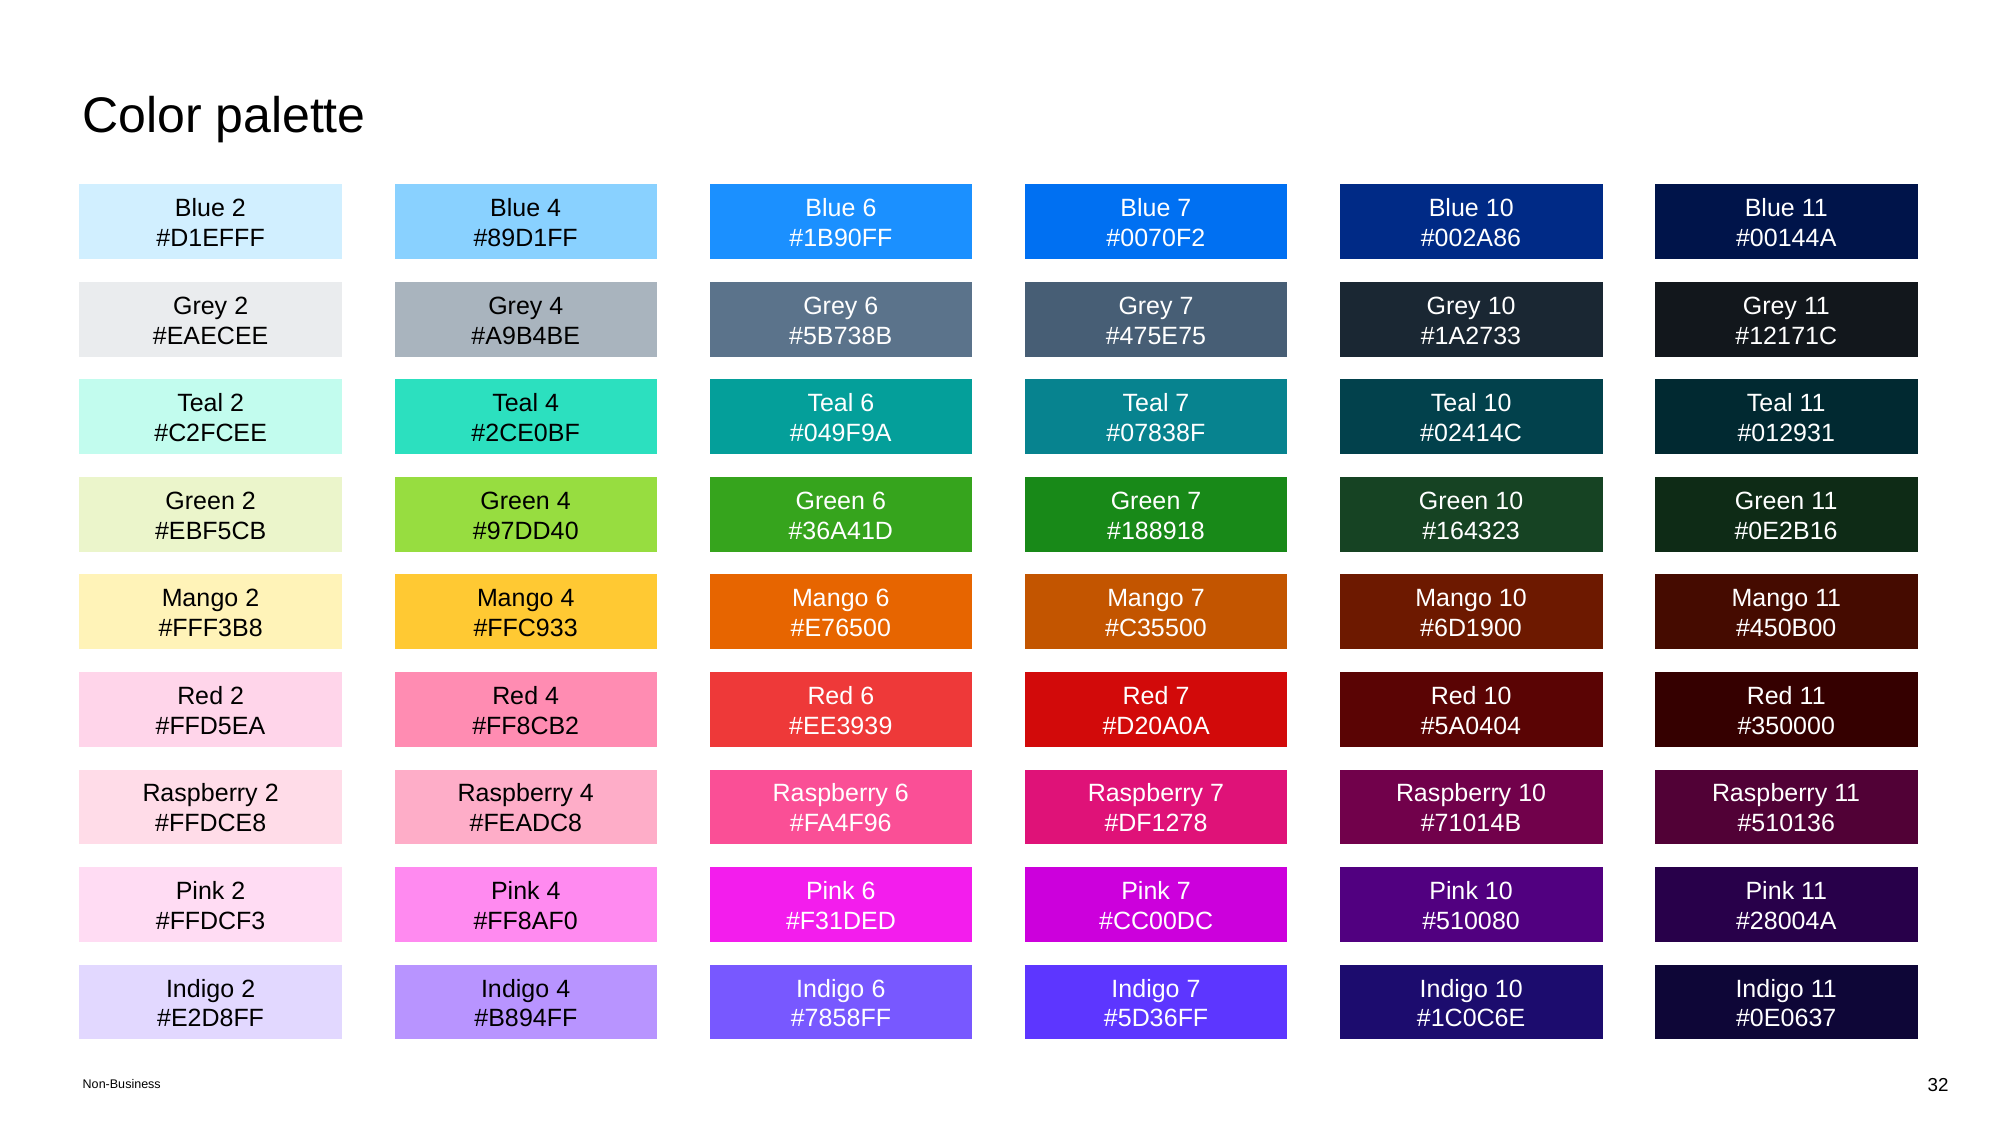

# Color palette
Blue 2
#D1EFFF
Blue 4
#89D1FF
Blue 6
#1B90FF
Blue 7
#0070F2
Blue 10
#002A86
Blue 11
#00144A
Grey 2
#EAECEE
Grey 4
#A9B4BE
Grey 6
#5B738B
Grey 7
#475E75
Grey 10
#1A2733
Grey 11
#12171C
Teal 2
#C2FCEE
Teal 4
#2CE0BF
Teal 6
#049F9A
Teal 7
#07838F
Teal 10
#02414C
Teal 11
#012931
Green 2
#EBF5CB
Green 4
#97DD40
Green 6
#36A41D
Green 7
#188918
Green 10
#164323
Green 11
#0E2B16
Mango 2
#FFF3B8
Mango 4
#FFC933
Mango 6
#E76500
Mango 7
#C35500
Mango 10
#6D1900
Mango 11
#450B00
Red 2
#FFD5EA
Red 4
#FF8CB2
Red 6
#EE3939
Red 7
#D20A0A
Red 10
#5A0404
Red 11
#350000
Raspberry 2
#FFDCE8
Raspberry 4
#FEADC8
Raspberry 6
#FA4F96
Raspberry 7
#DF1278
Raspberry 10
#71014B
Raspberry 11
#510136
Pink 2
#FFDCF3
Pink 4
#FF8AF0
Pink 6
#F31DED
Pink 7
#CC00DC
Pink 10
#510080
Pink 11
#28004A
Indigo 2
#E2D8FF
Indigo 4
#B894FF
Indigo 6
#7858FF
Indigo 7
#5D36FF
Indigo 10
#1C0C6E
Indigo 11
#0E0637